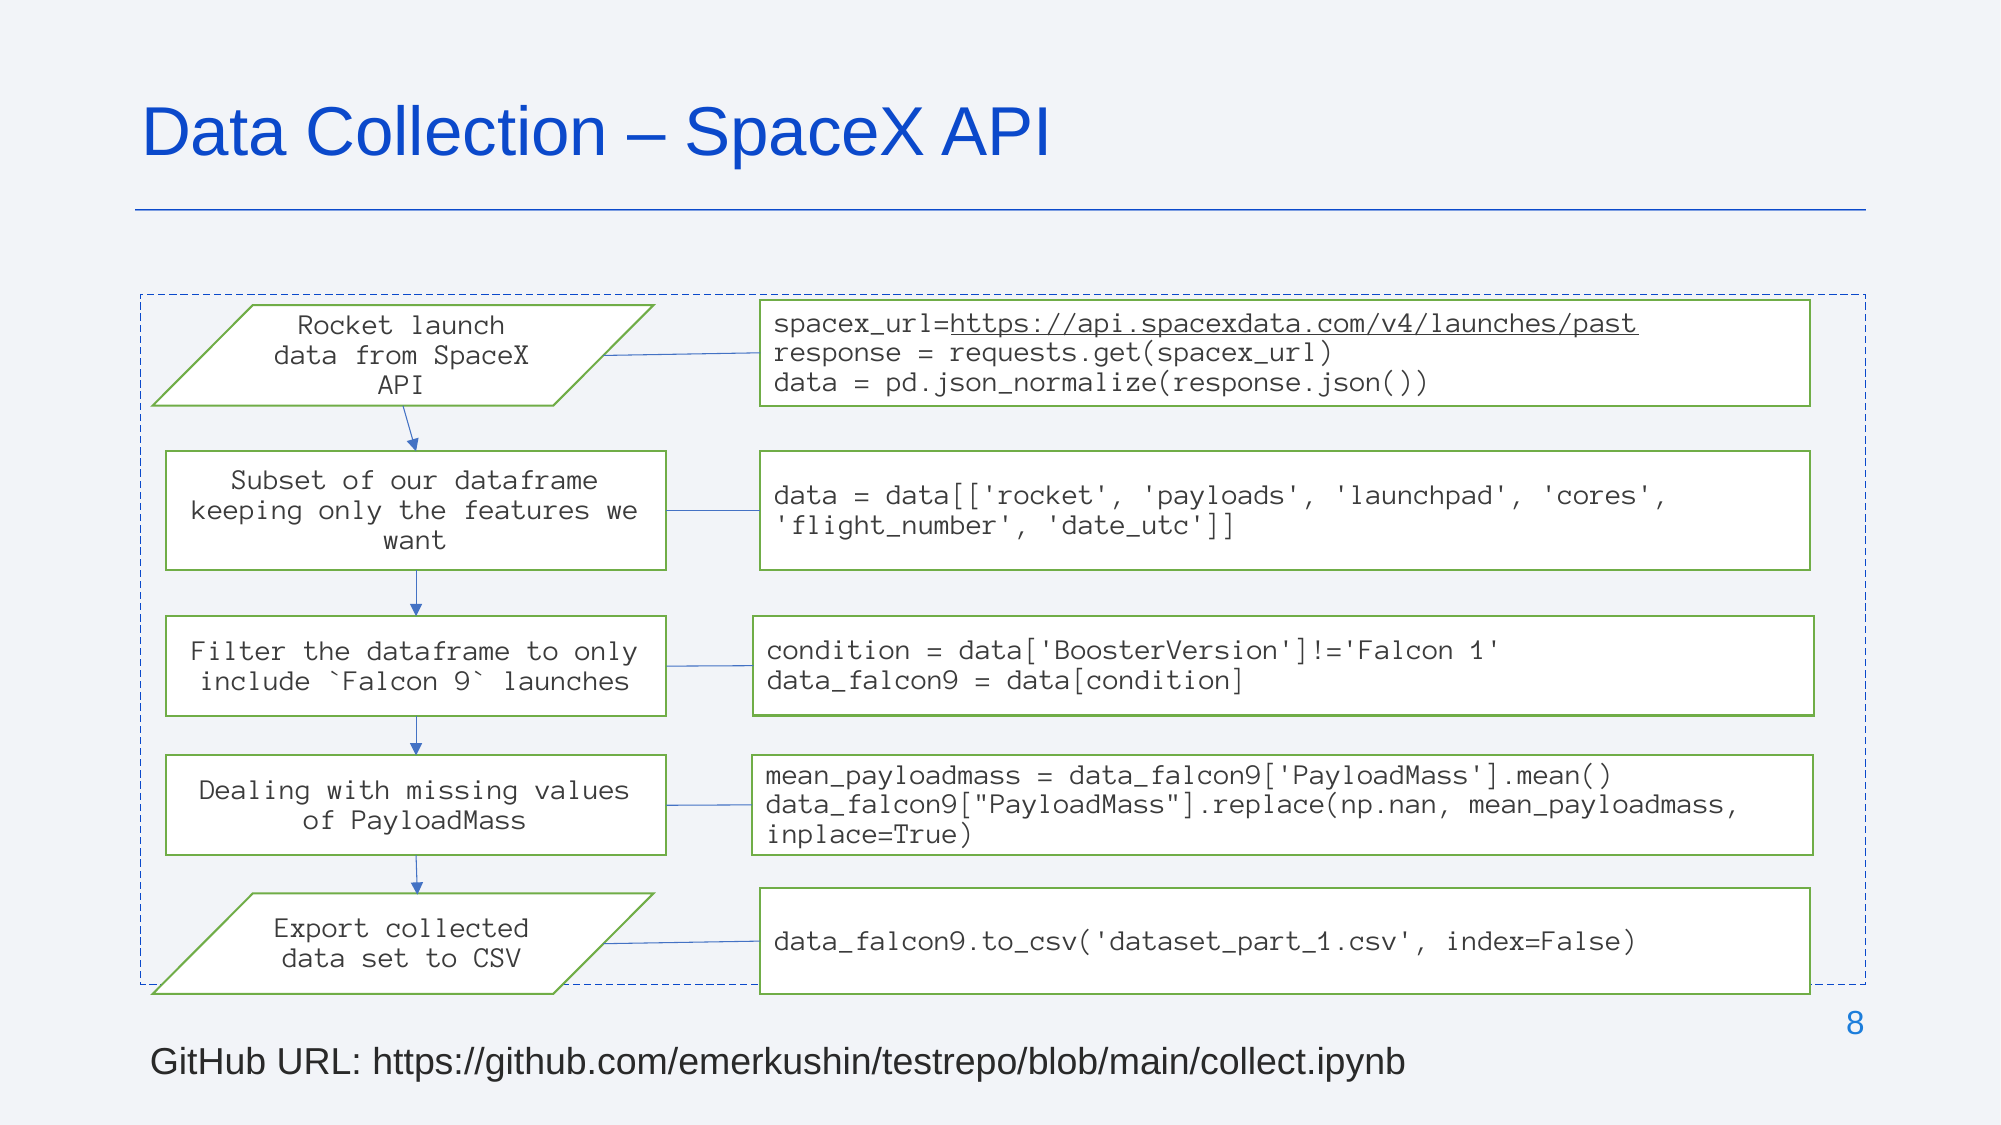

Data Collection – SpaceX API

spacex_url=https://api.spacexdata.com/v4/launches/past
response = requests.get(spacex_url)
data = pd.json_normalize(response.json())

Rocket launch data from SpaceX API
Subset of our dataframe keeping only the features we want
data = data[['rocket', 'payloads', 'launchpad', 'cores', 'flight_number', 'date_utc']]

condition = data['BoosterVersion']!='Falcon 1'
data_falcon9 = data[condition]

Filter the dataframe to only include `Falcon 9` launches

mean_payloadmass = data_falcon9['PayloadMass'].mean()
data_falcon9["PayloadMass"].replace(np.nan, mean_payloadmass, inplace=True)

Dealing with missing values of PayloadMass

data_falcon9.to_csv('dataset_part_1.csv', index=False)

Export collected data set to CSV
8
GitHub URL: https://github.com/emerkushin/testrepo/blob/main/collect.ipynb